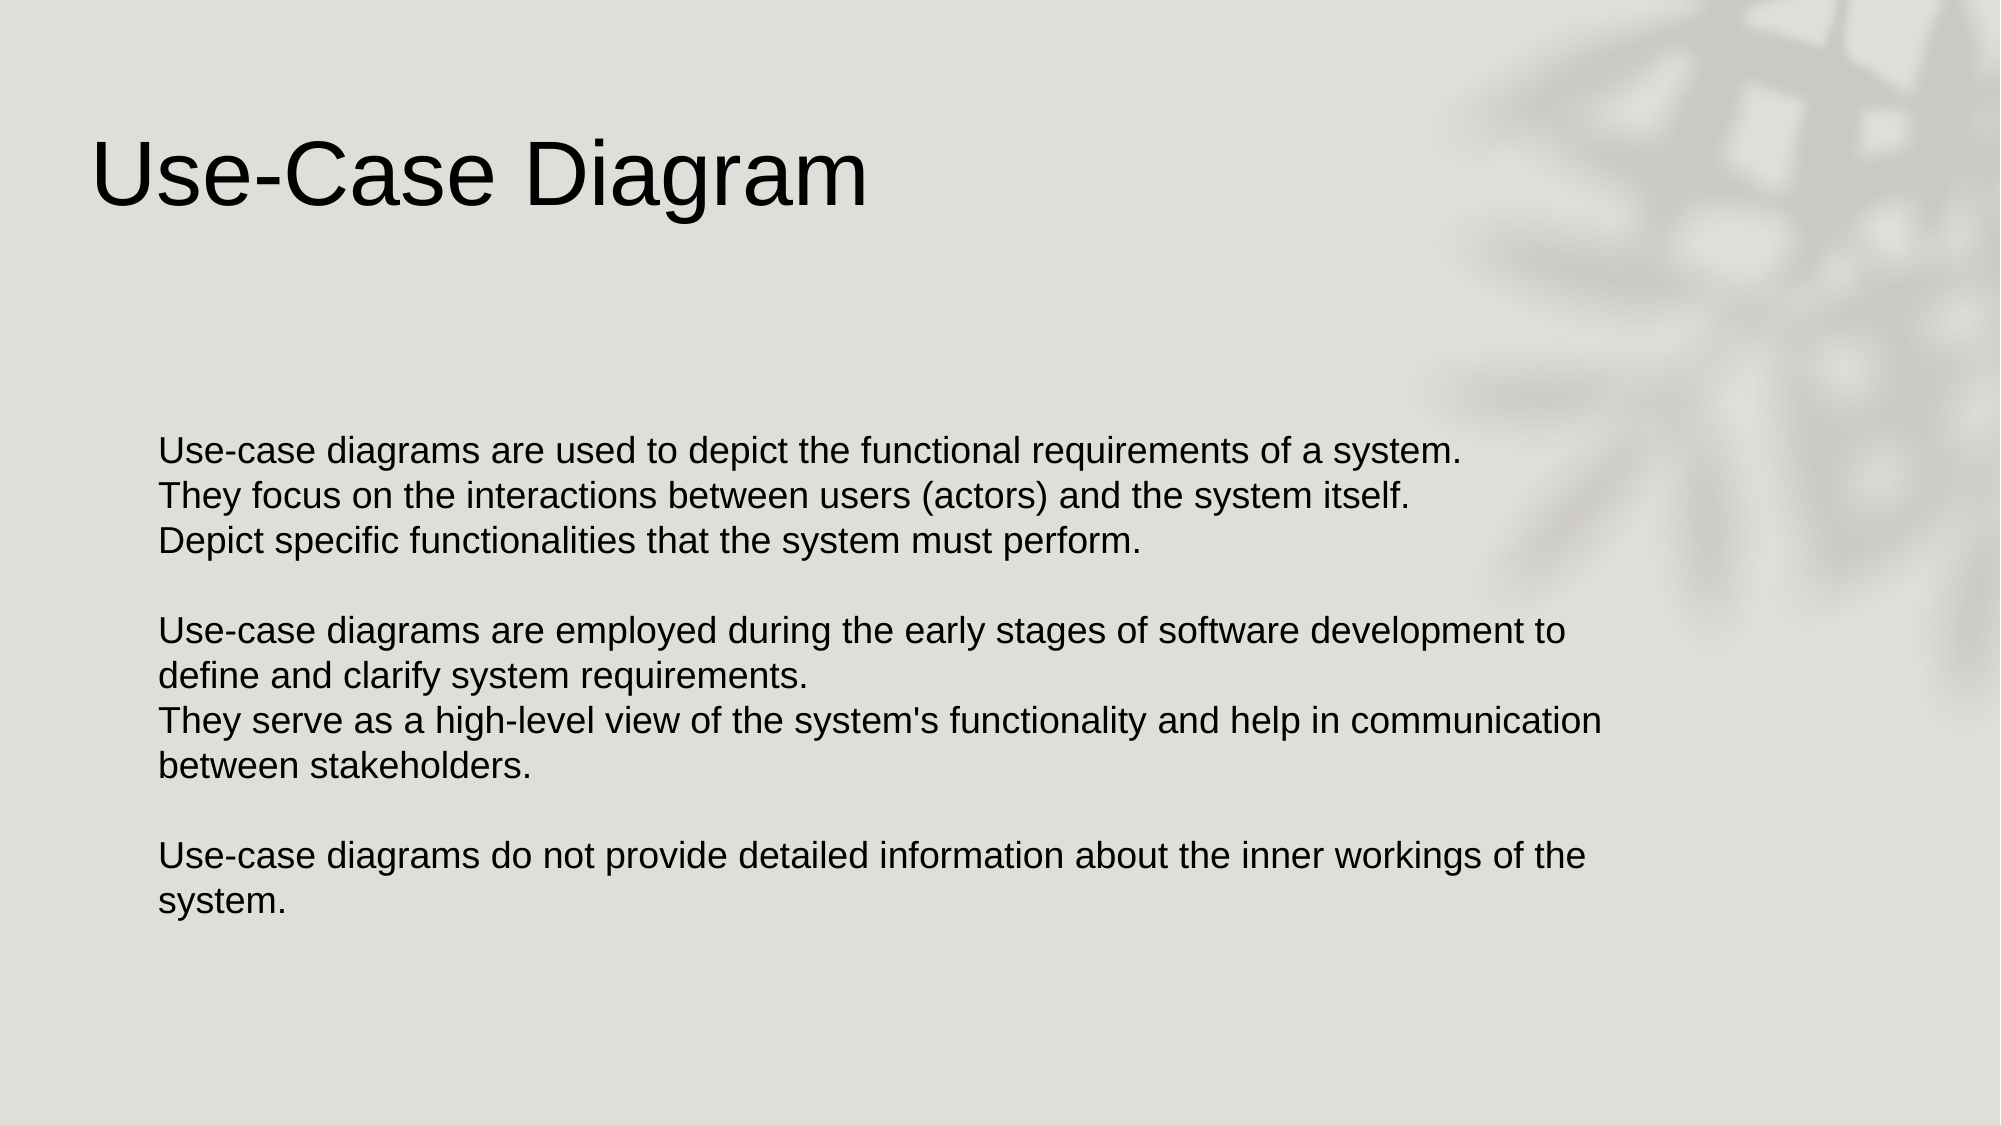

# Use-Case Diagram
Use-case diagrams are used to depict the functional requirements of a system.
They focus on the interactions between users (actors) and the system itself.
Depict specific functionalities that the system must perform.
Use-case diagrams are employed during the early stages of software development to define and clarify system requirements.
They serve as a high-level view of the system's functionality and help in communication between stakeholders.
Use-case diagrams do not provide detailed information about the inner workings of the system.